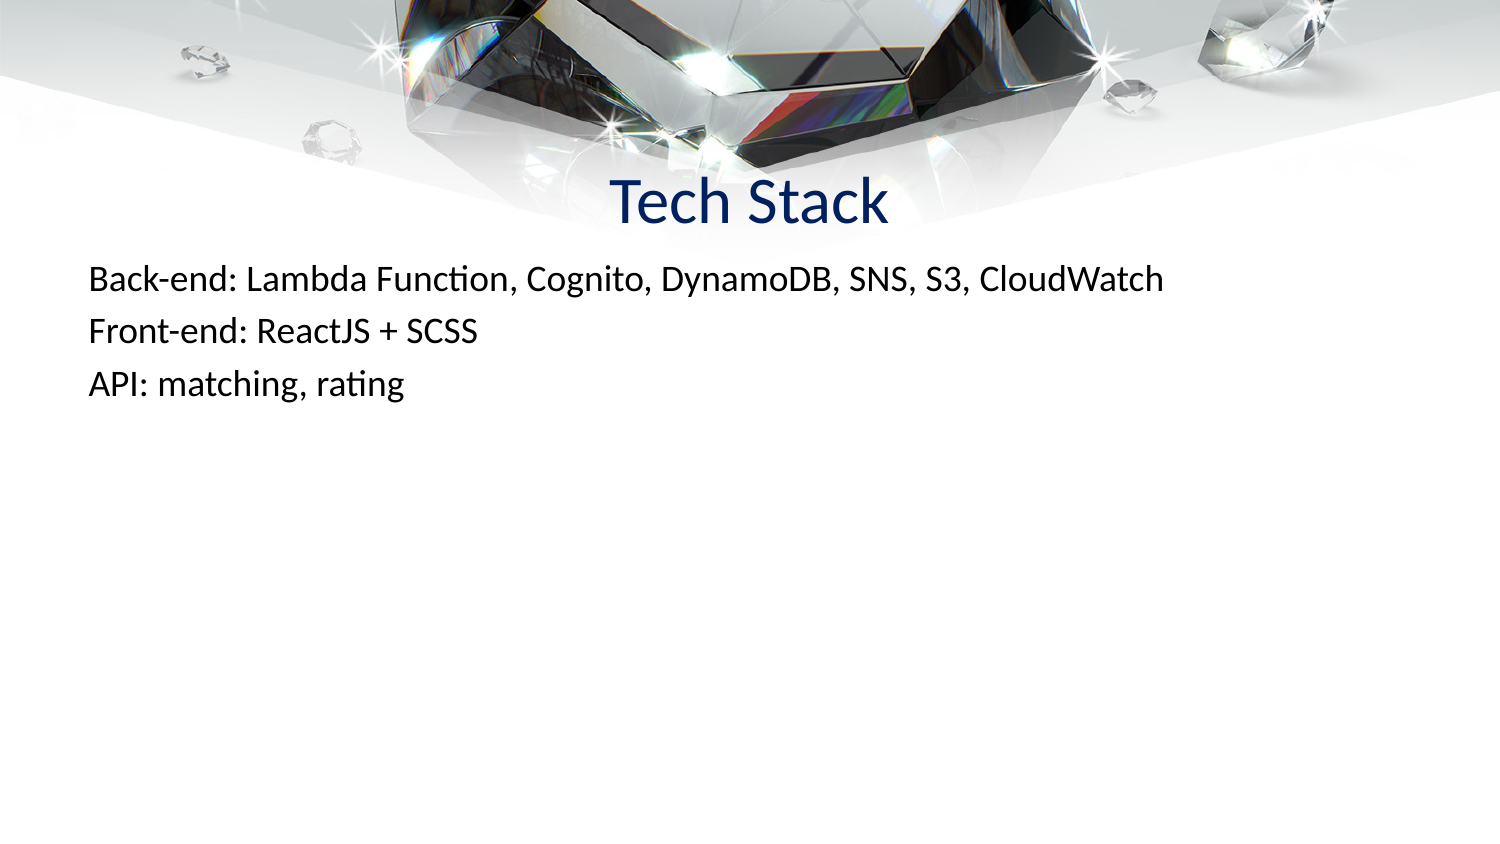

# Tech Stack
Back-end: Lambda Function, Cognito, DynamoDB, SNS, S3, CloudWatch
Front-end: ReactJS + SCSS
API: matching, rating